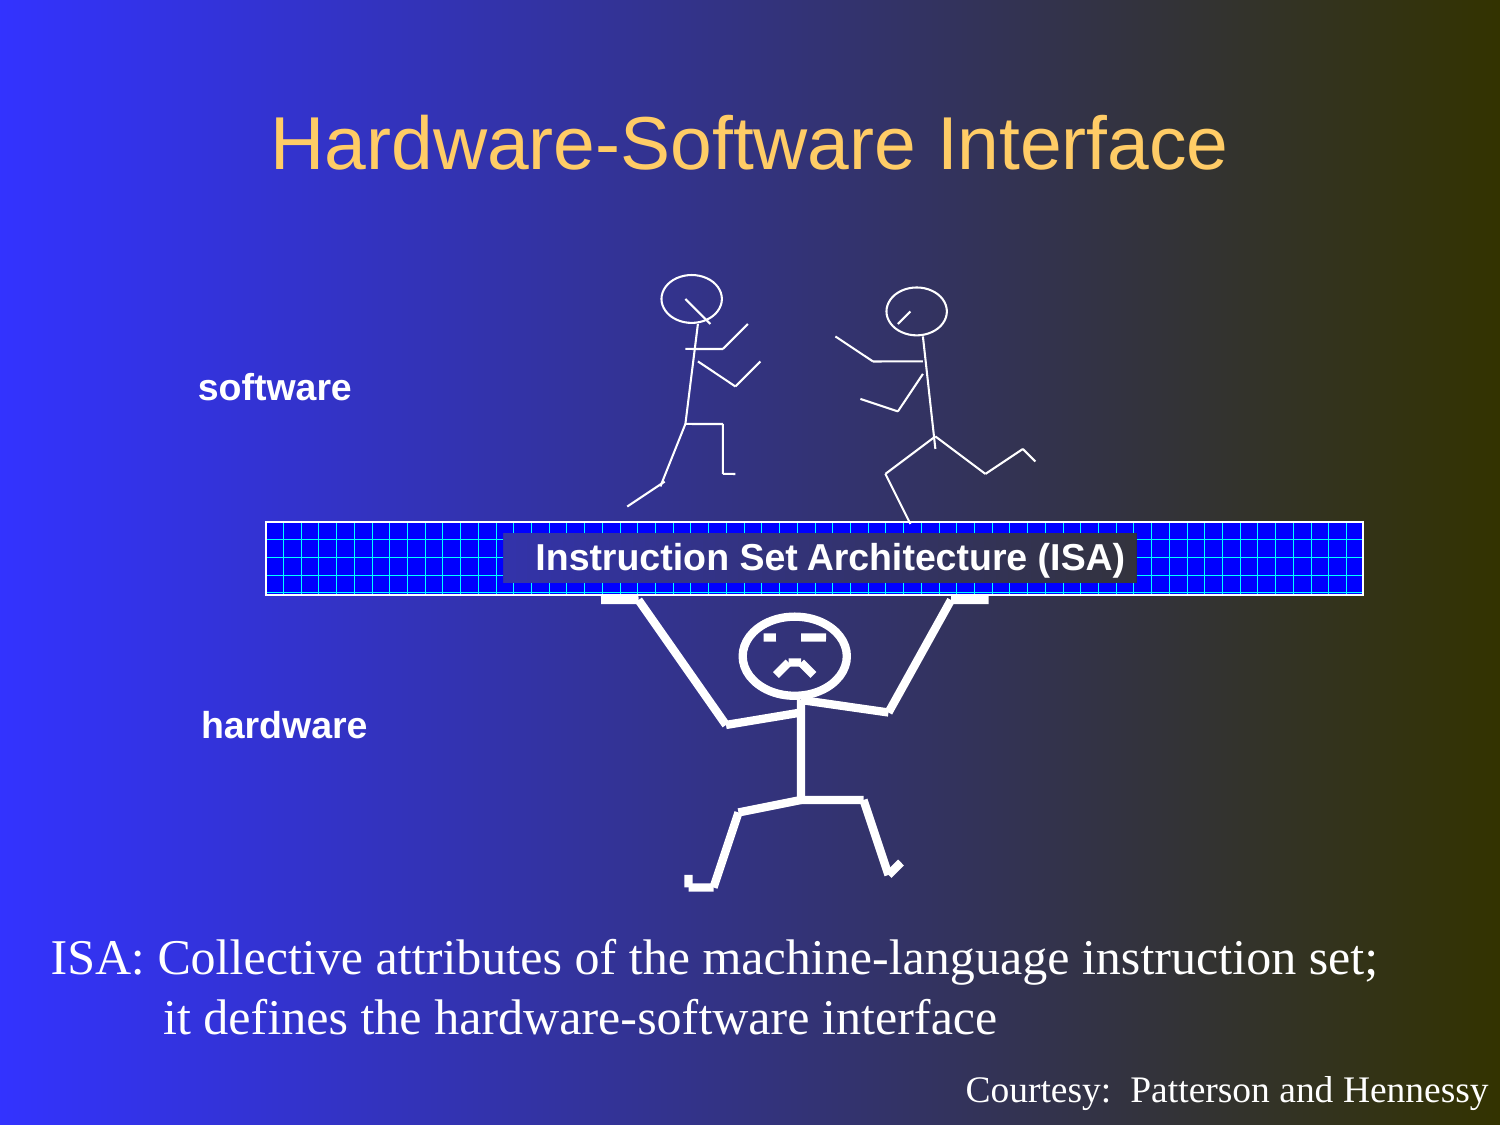

# Hardware-Software Interface

software

  Instruction Set Architecture (ISA)

hardware

ISA: Collective attributes of the machine-language instruction set;
         it defines the hardware-software interface
Courtesy:  Patterson and Hennessy